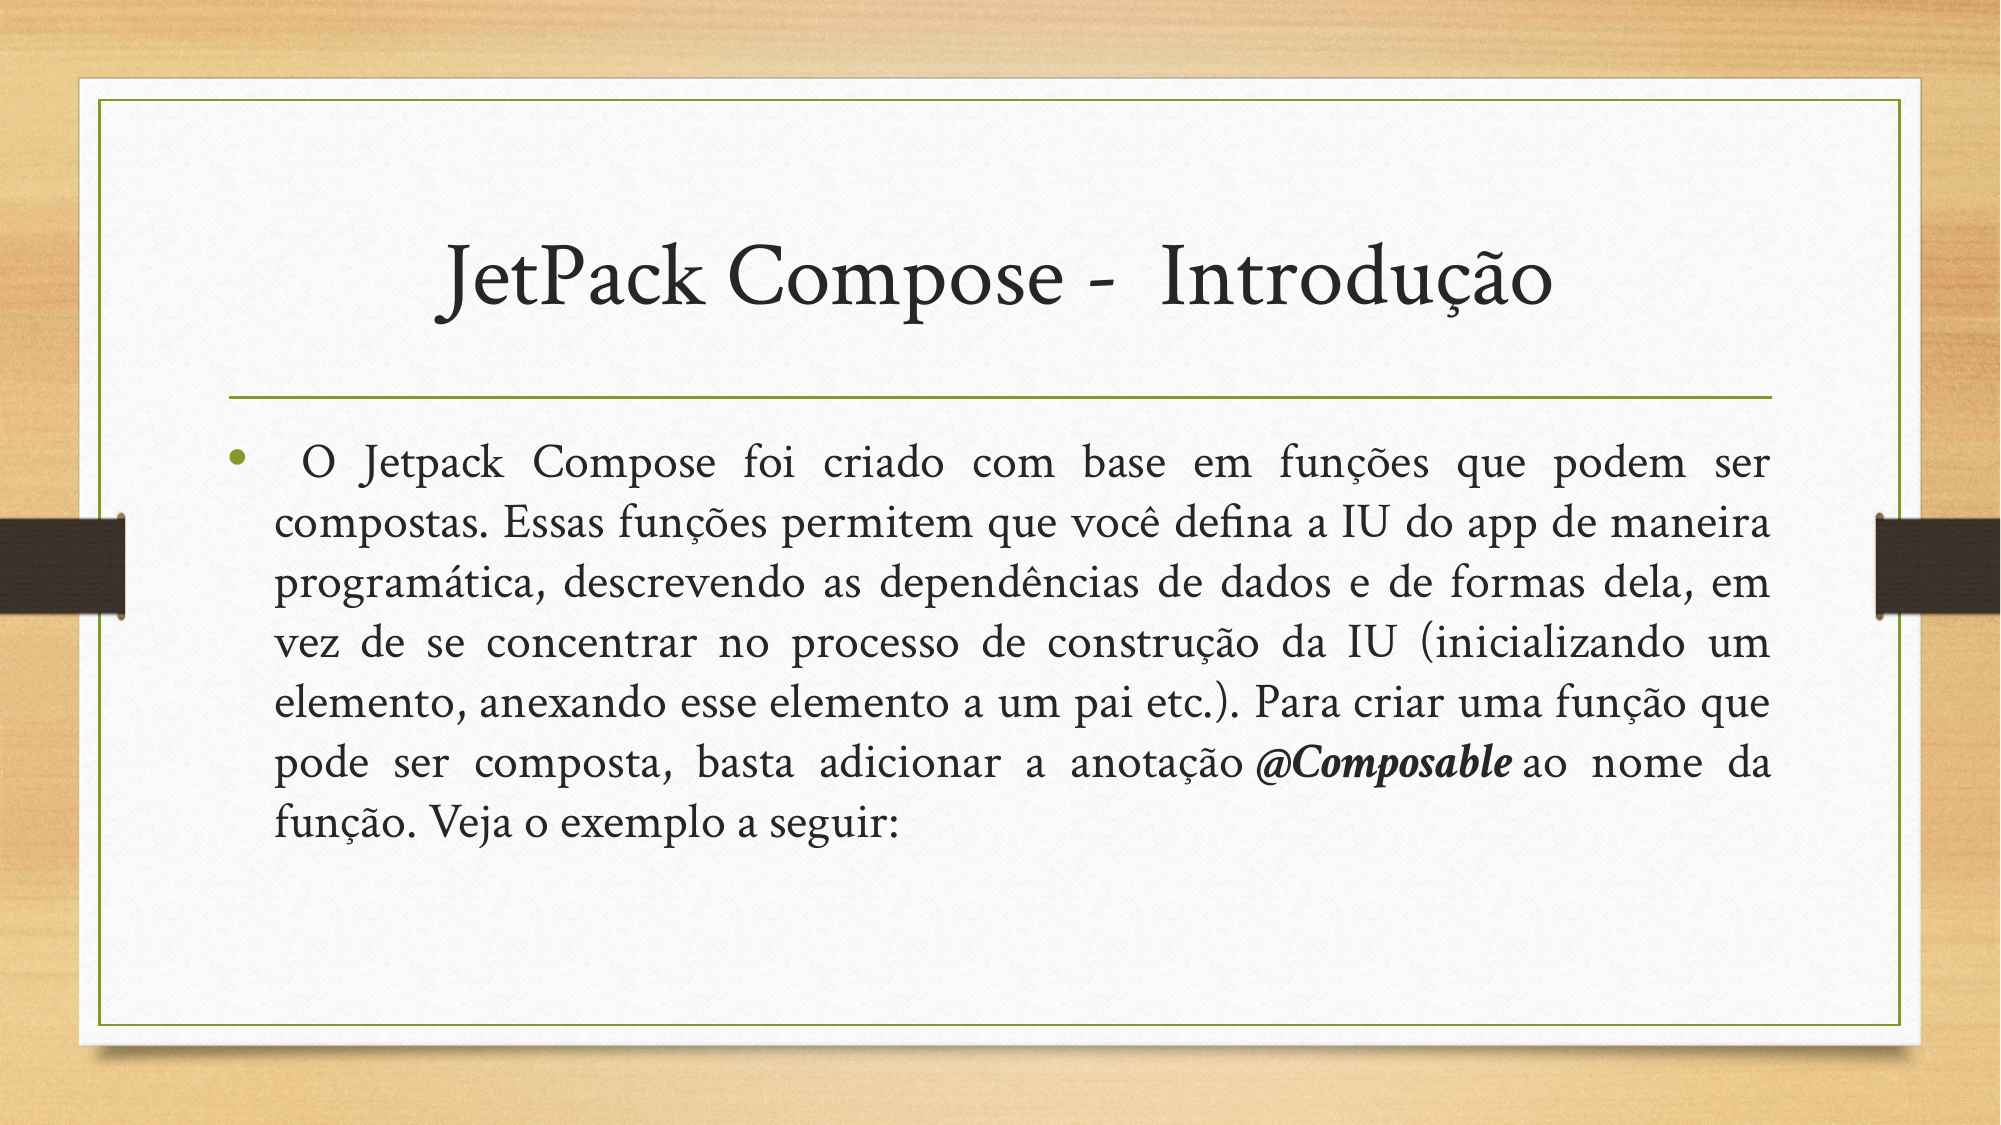

# JetPack Compose -  Introdução
 O Jetpack Compose foi criado com base em funções que podem ser compostas. Essas funções permitem que você defina a IU do app de maneira programática, descrevendo as dependências de dados e de formas dela, em vez de se concentrar no processo de construção da IU (inicializando um elemento, anexando esse elemento a um pai etc.). Para criar uma função que pode ser composta, basta adicionar a anotação @Composable ao nome da função. Veja o exemplo a seguir: